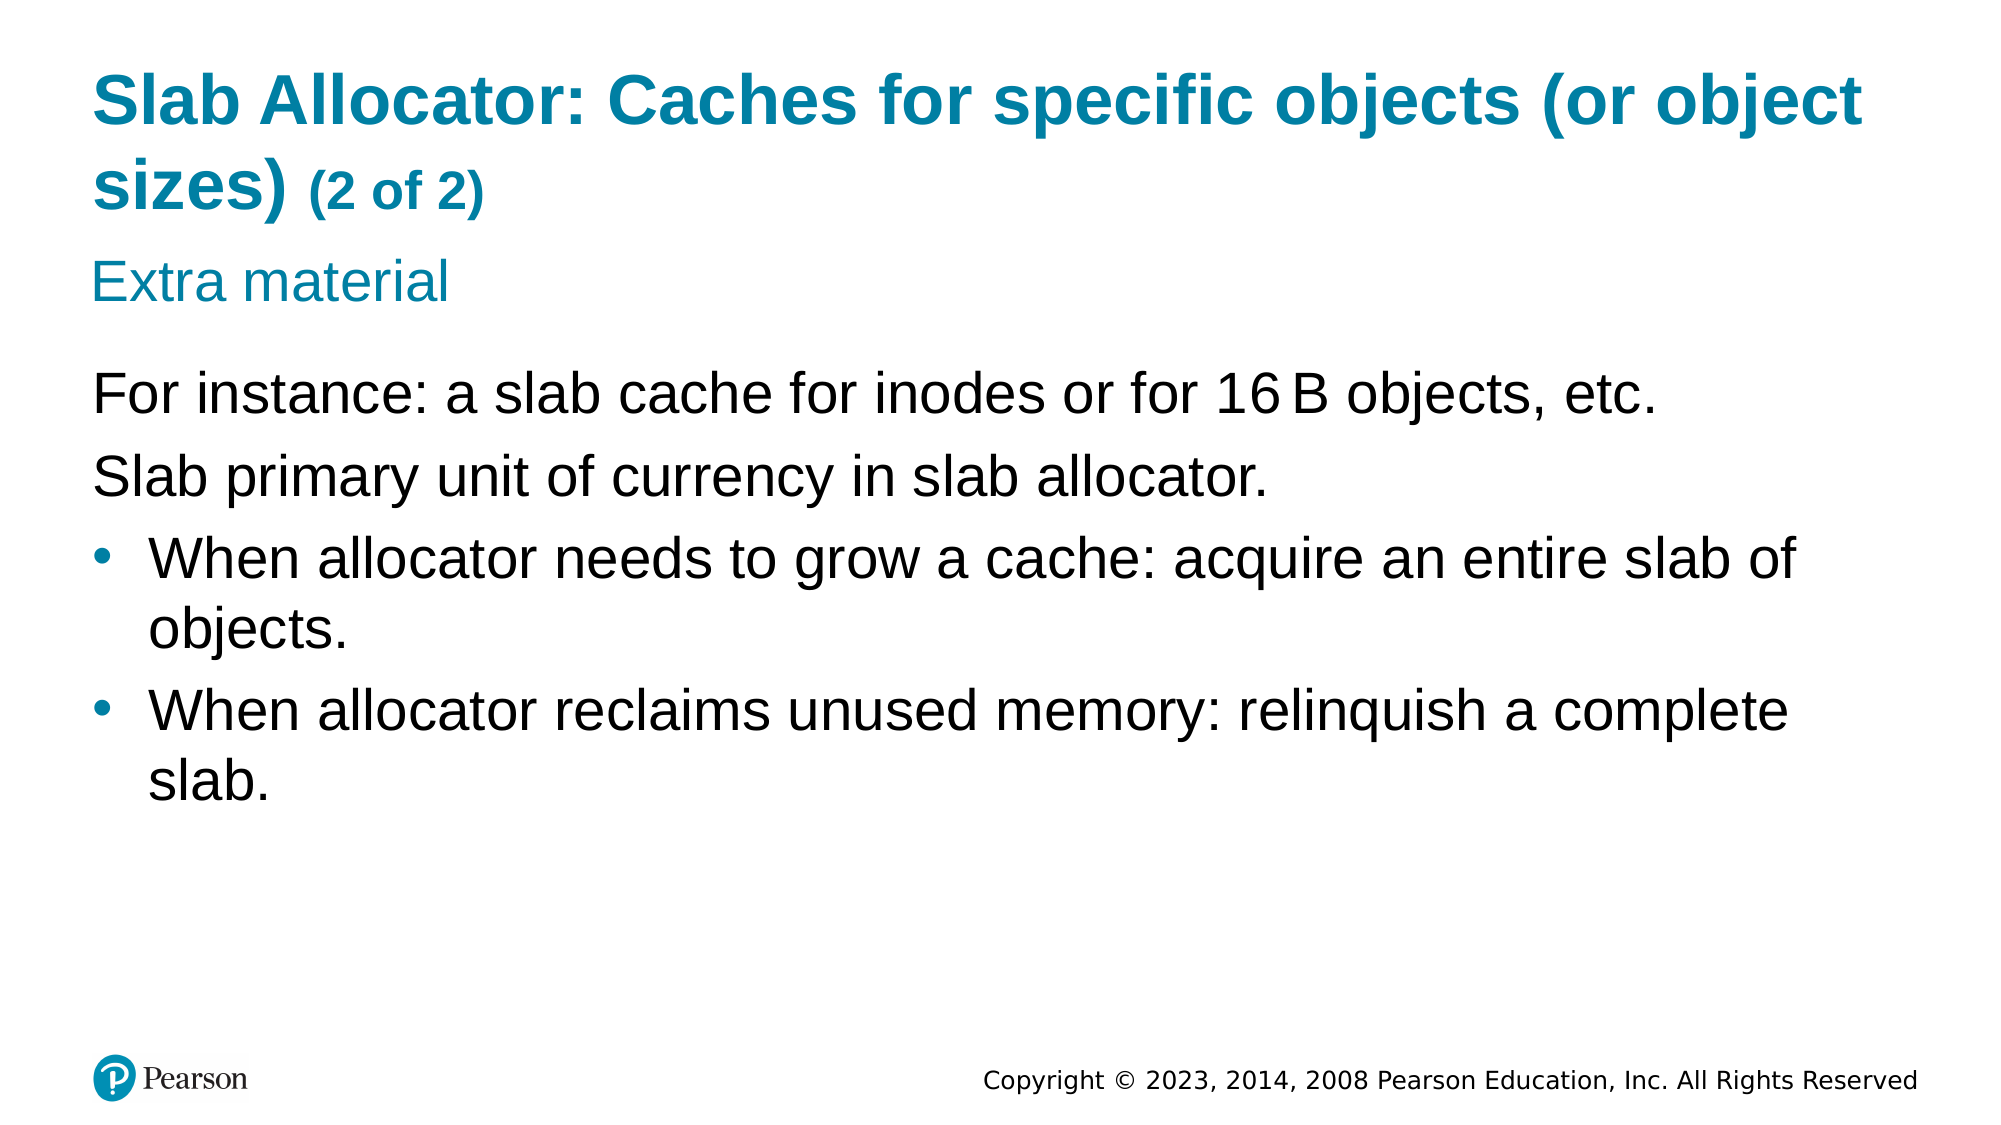

# Slab Allocator: Caches for specific objects (or object sizes) (2 of 2)
Extra material
For instance: a slab cache for inodes or for 16 B objects, etc.
Slab primary unit of currency in slab allocator.
When allocator needs to grow a cache: acquire an entire slab of objects.
When allocator reclaims unused memory: relinquish a complete slab.